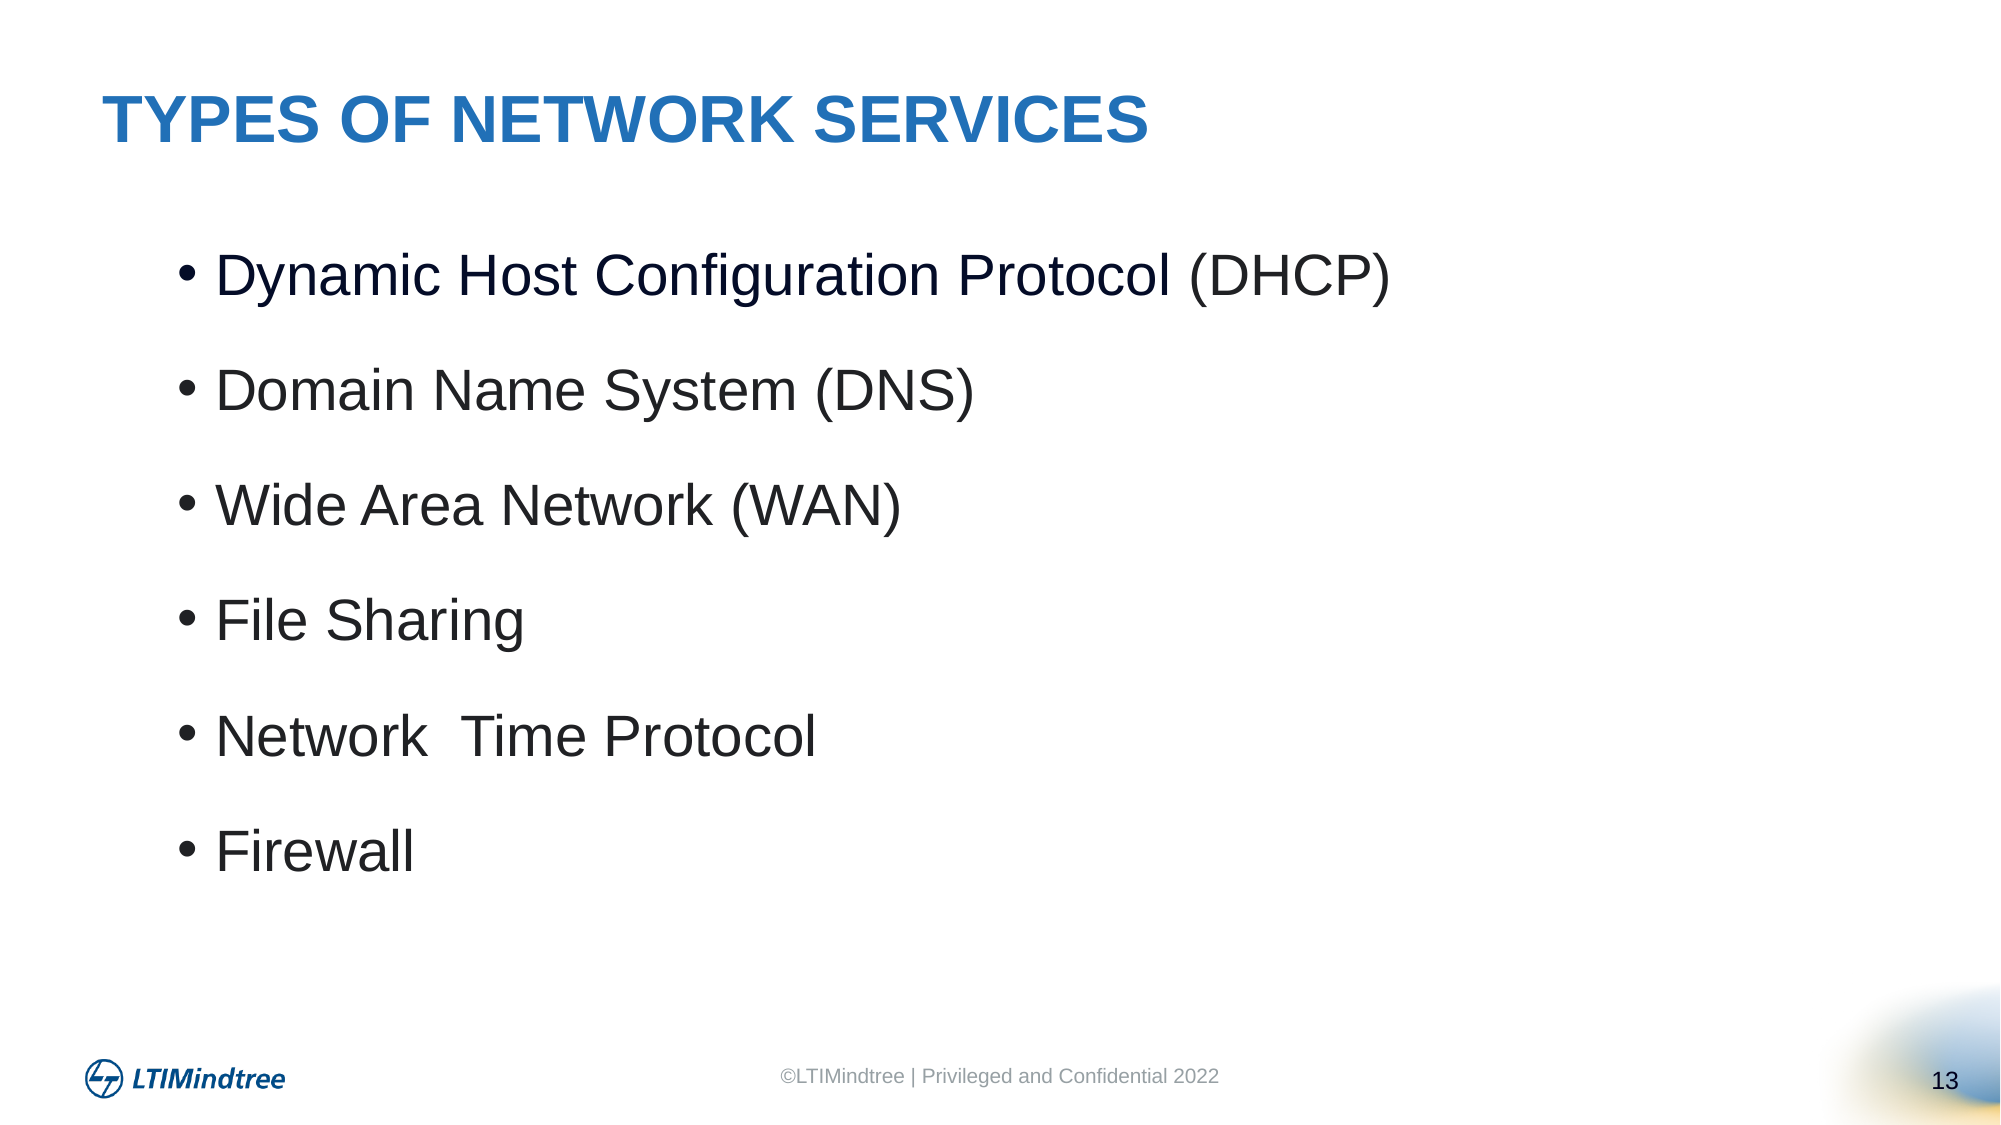

TYPES OF NETWORK SERVICES
Dynamic Host Configuration Protocol (DHCP)
Domain Name System (DNS)
Wide Area Network (WAN)
File Sharing
Network  Time Protocol
Firewall